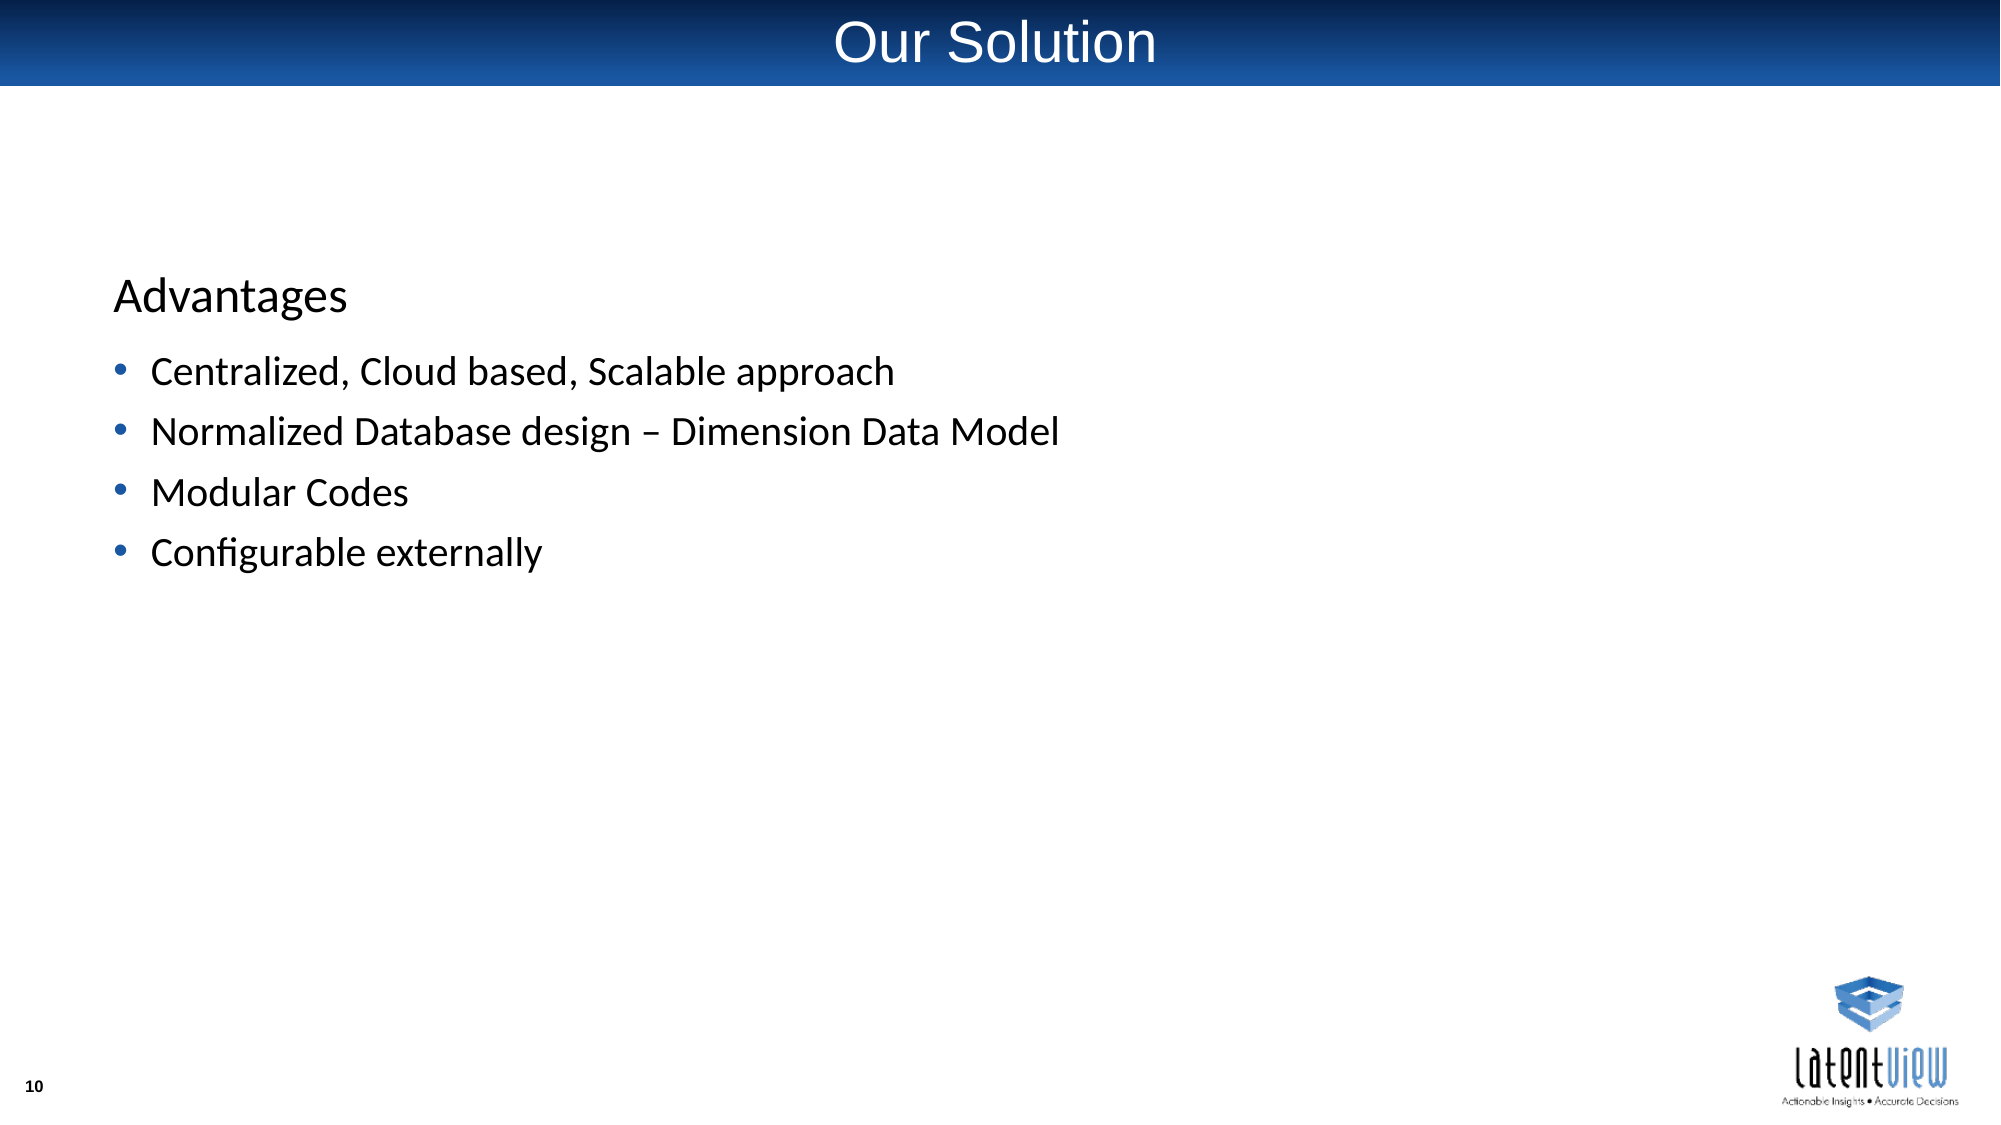

# Our Solution
Advantages
Centralized, Cloud based, Scalable approach
Normalized Database design – Dimension Data Model
Modular Codes
Configurable externally